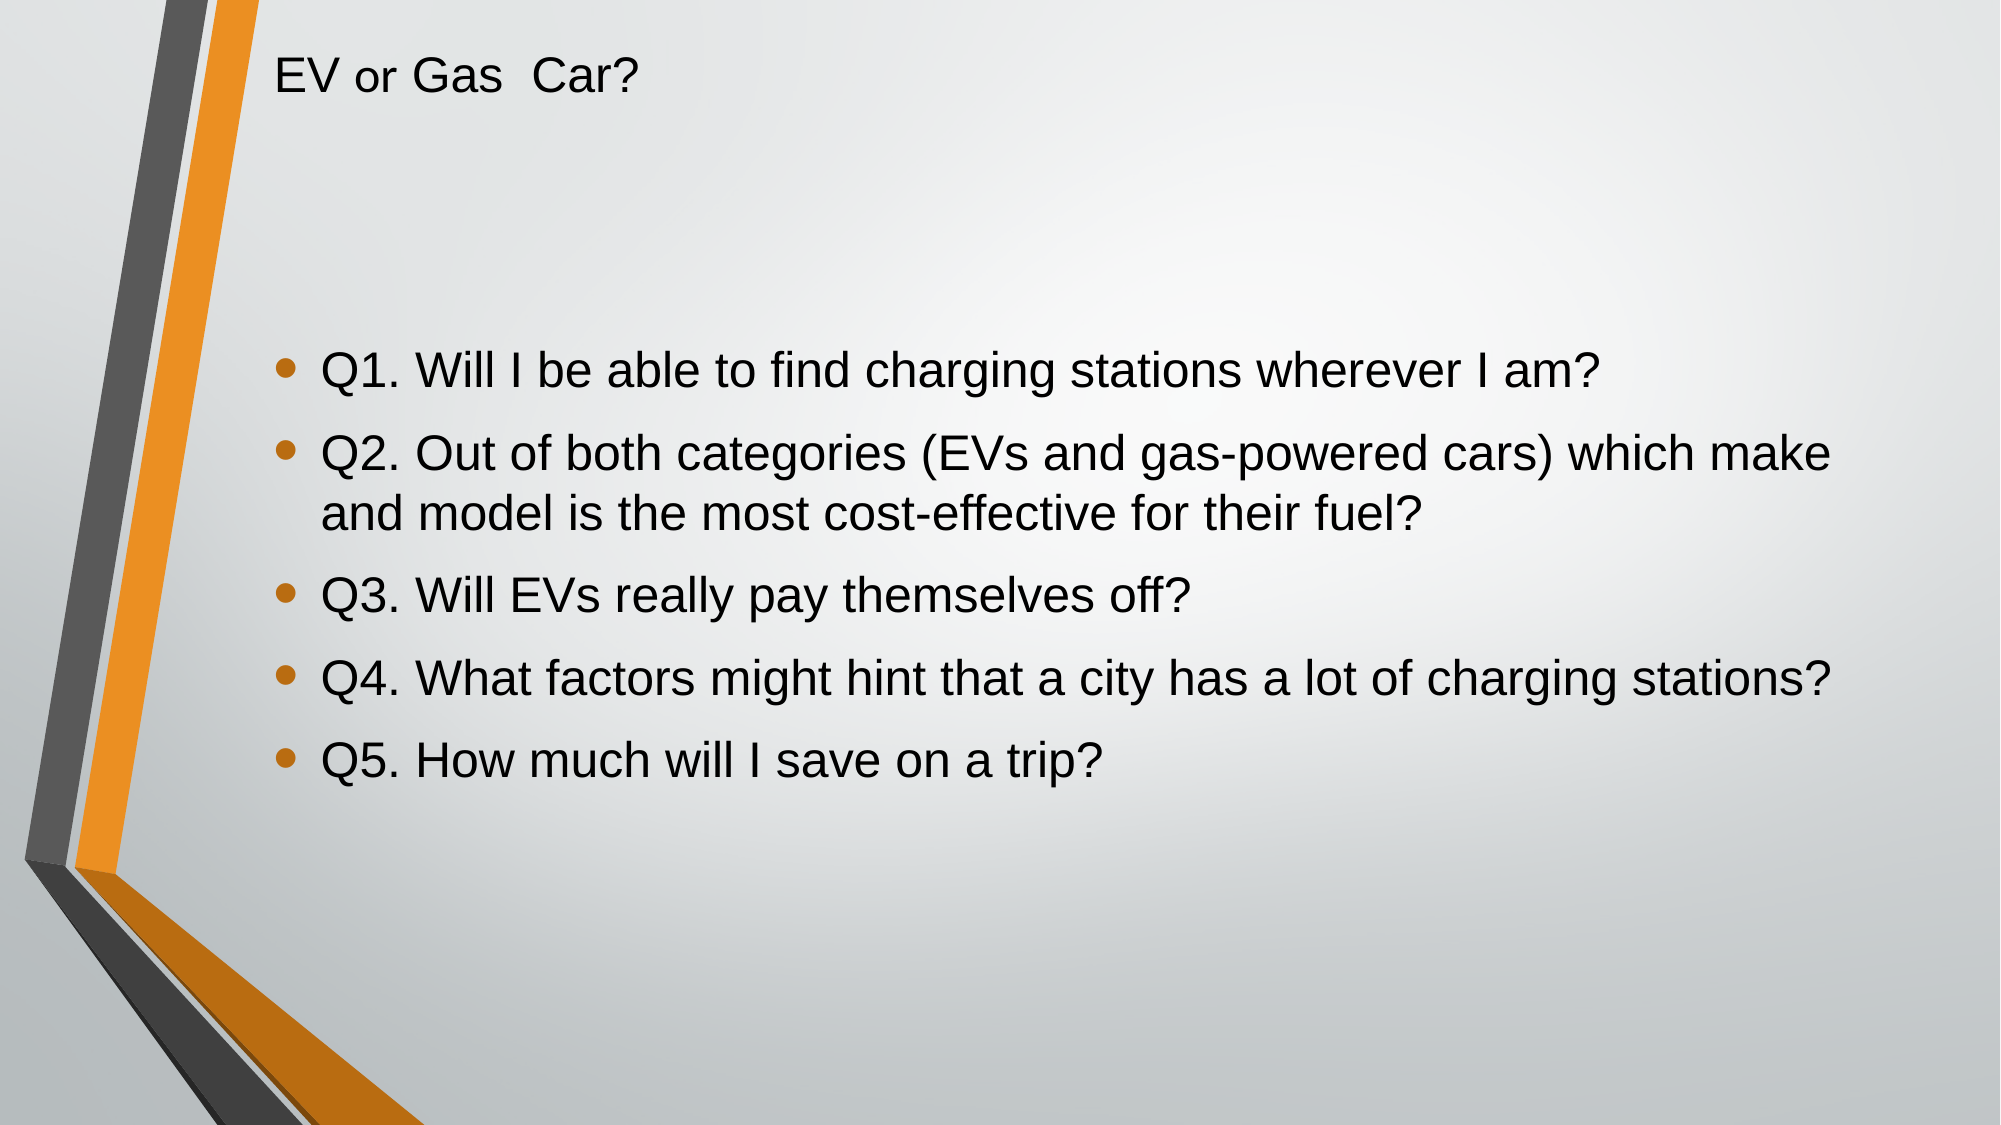

# EV or Gas  Car?
Q1. Will I be able to find charging stations wherever I am?
Q2. Out of both categories (EVs and gas-powered cars) which make and model is the most cost-effective for their fuel?
Q3. Will EVs really pay themselves off?
Q4. What factors might hint that a city has a lot of charging stations?
Q5. How much will I save on a trip?